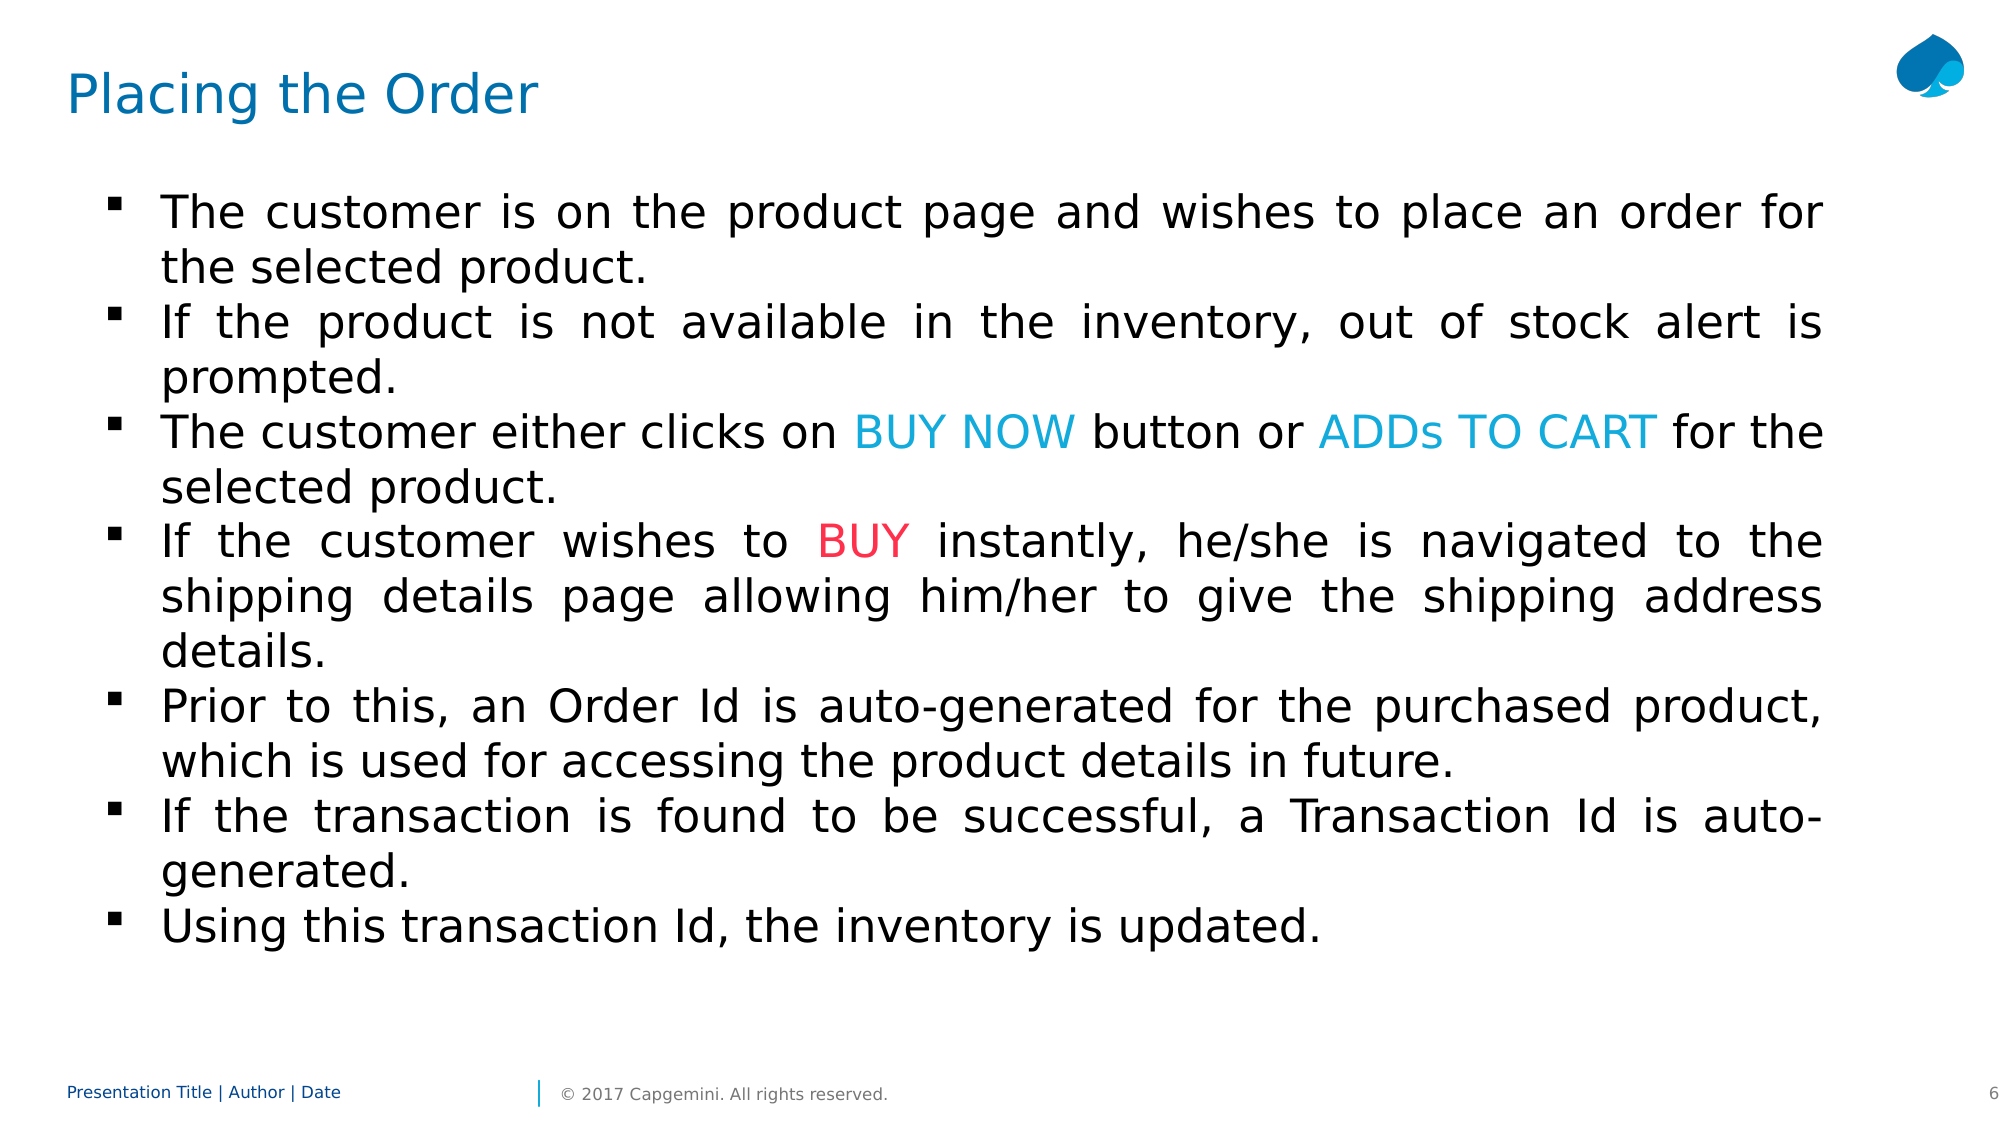

# Placing the Order
The customer is on the product page and wishes to place an order for the selected product.
If the product is not available in the inventory, out of stock alert is prompted.
The customer either clicks on BUY NOW button or ADDs TO CART for the selected product.
If the customer wishes to BUY instantly, he/she is navigated to the shipping details page allowing him/her to give the shipping address details.
Prior to this, an Order Id is auto-generated for the purchased product, which is used for accessing the product details in future.
If the transaction is found to be successful, a Transaction Id is auto-generated.
Using this transaction Id, the inventory is updated.